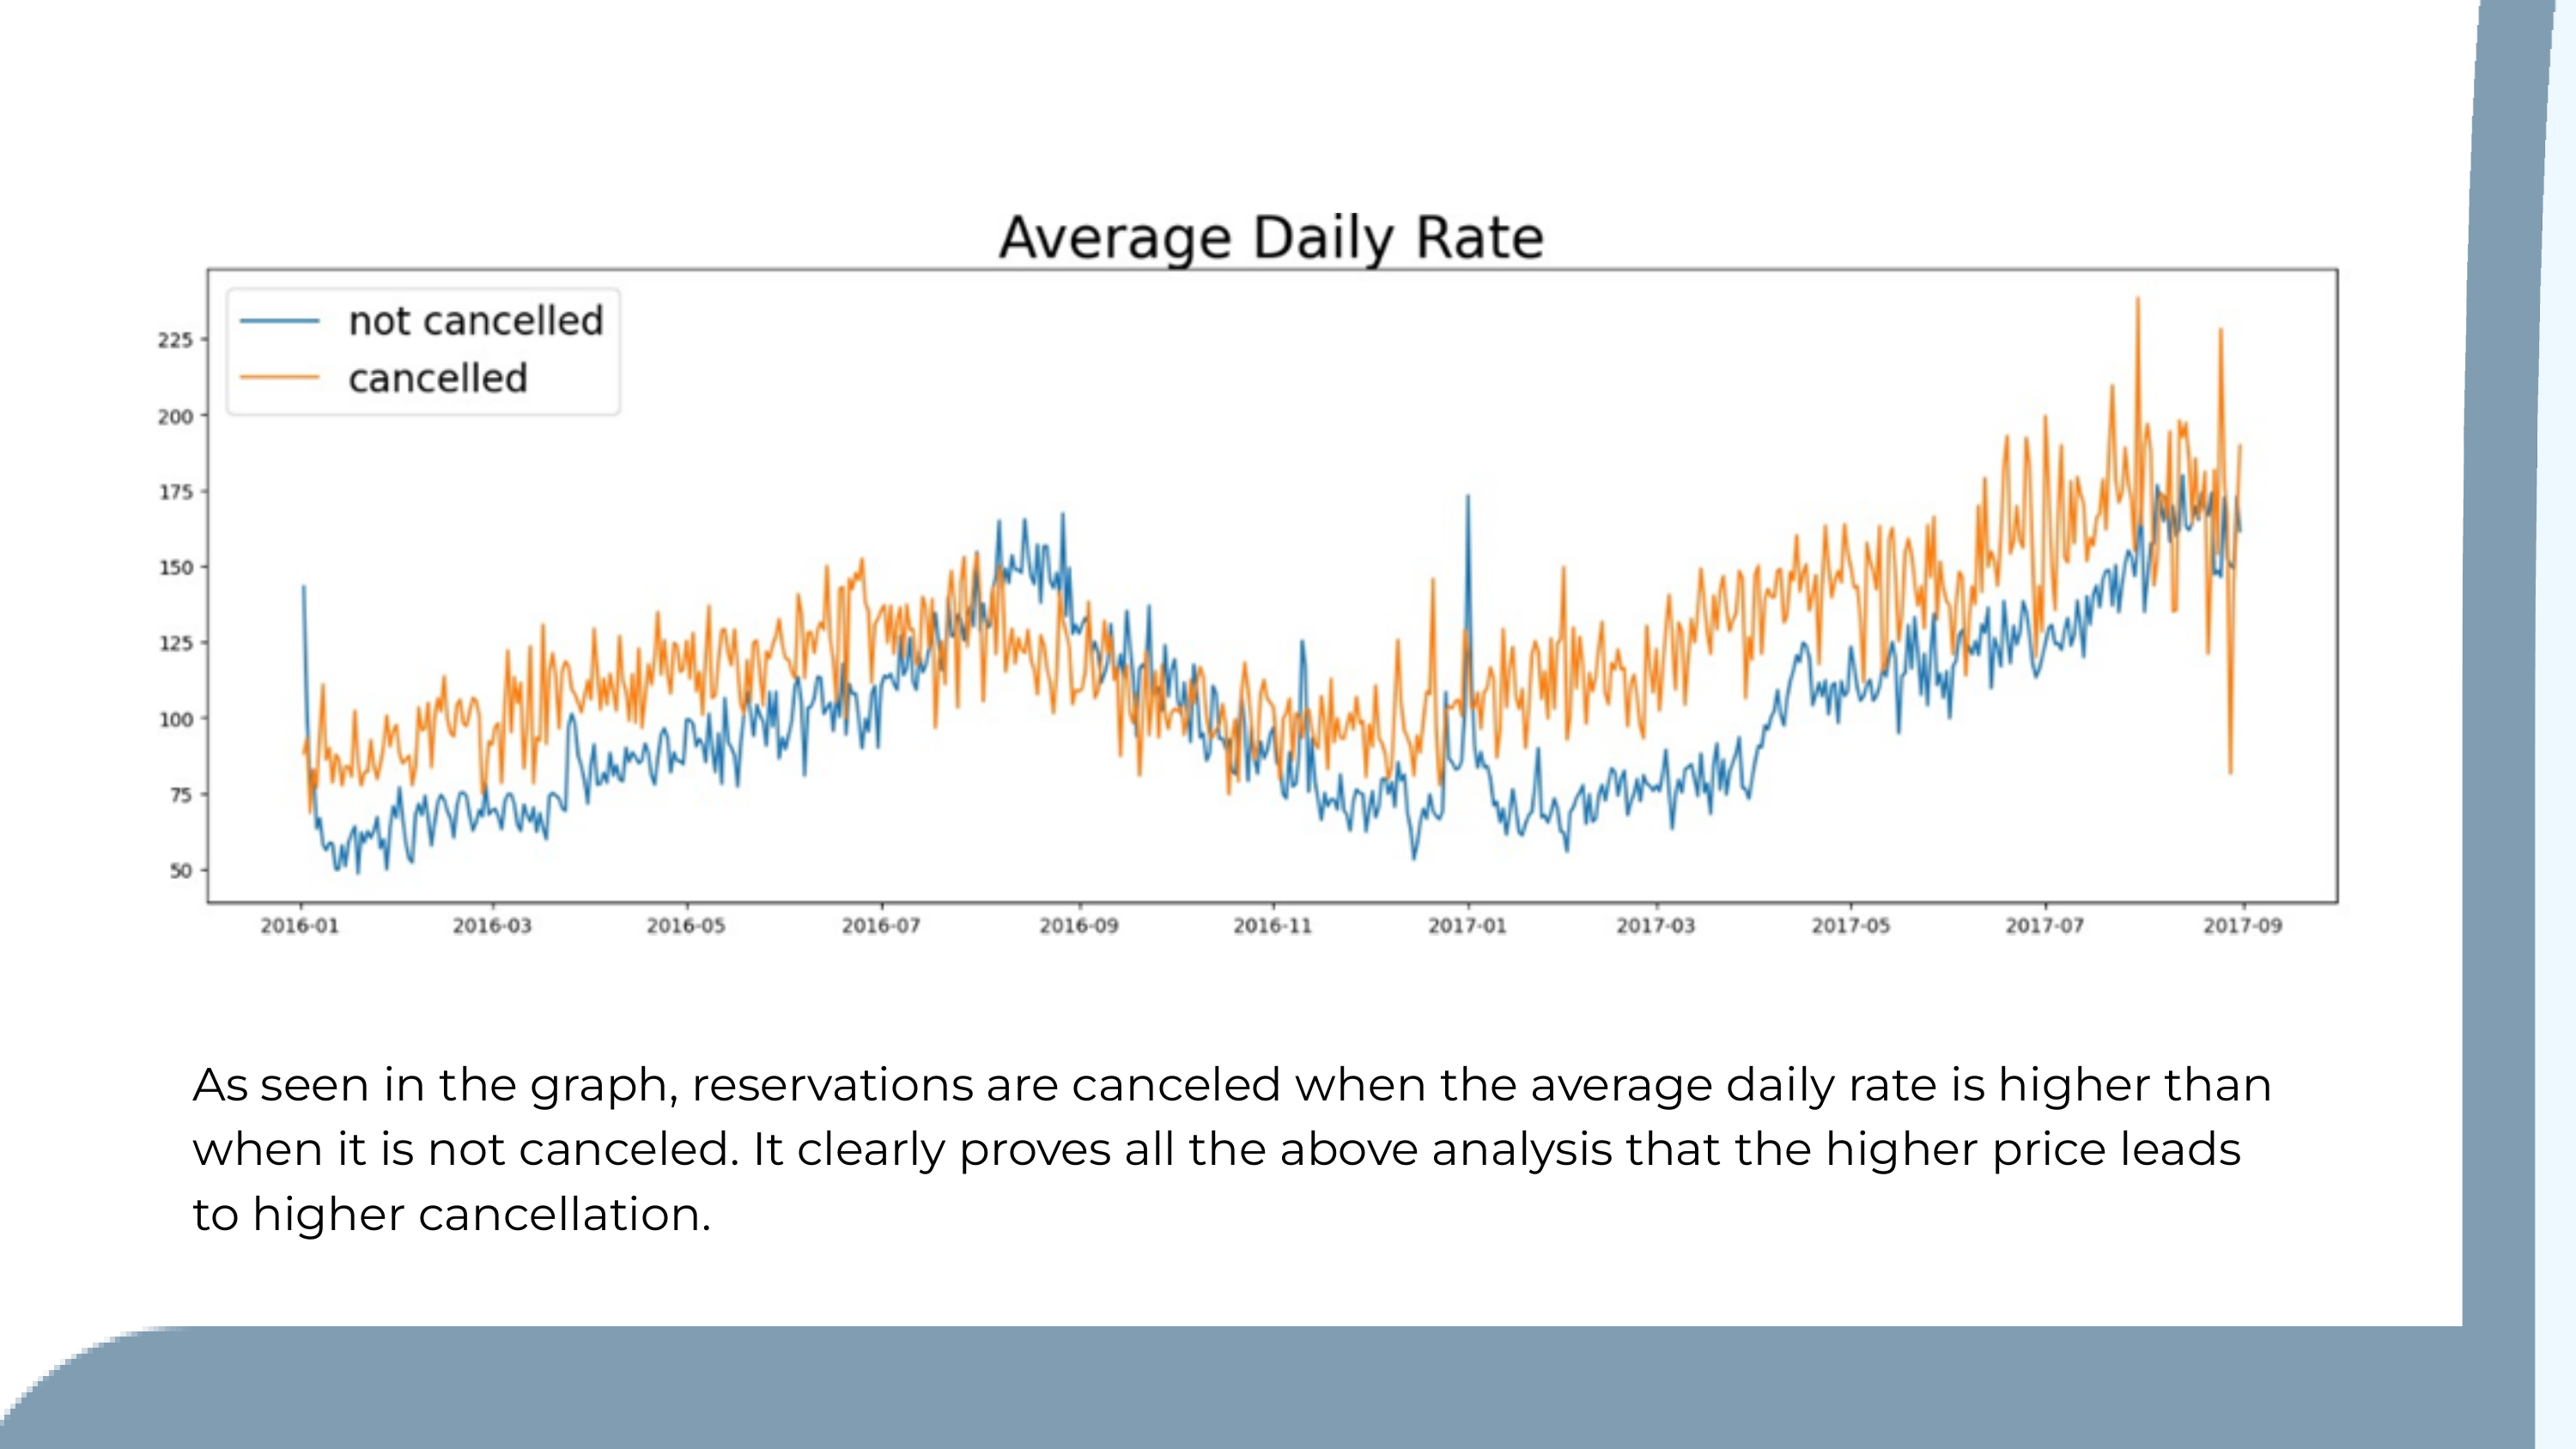

As seen in the graph, reservations are canceled when the average daily rate is higher than when it is not canceled. It clearly proves all the above analysis that the higher price leads to higher cancellation.